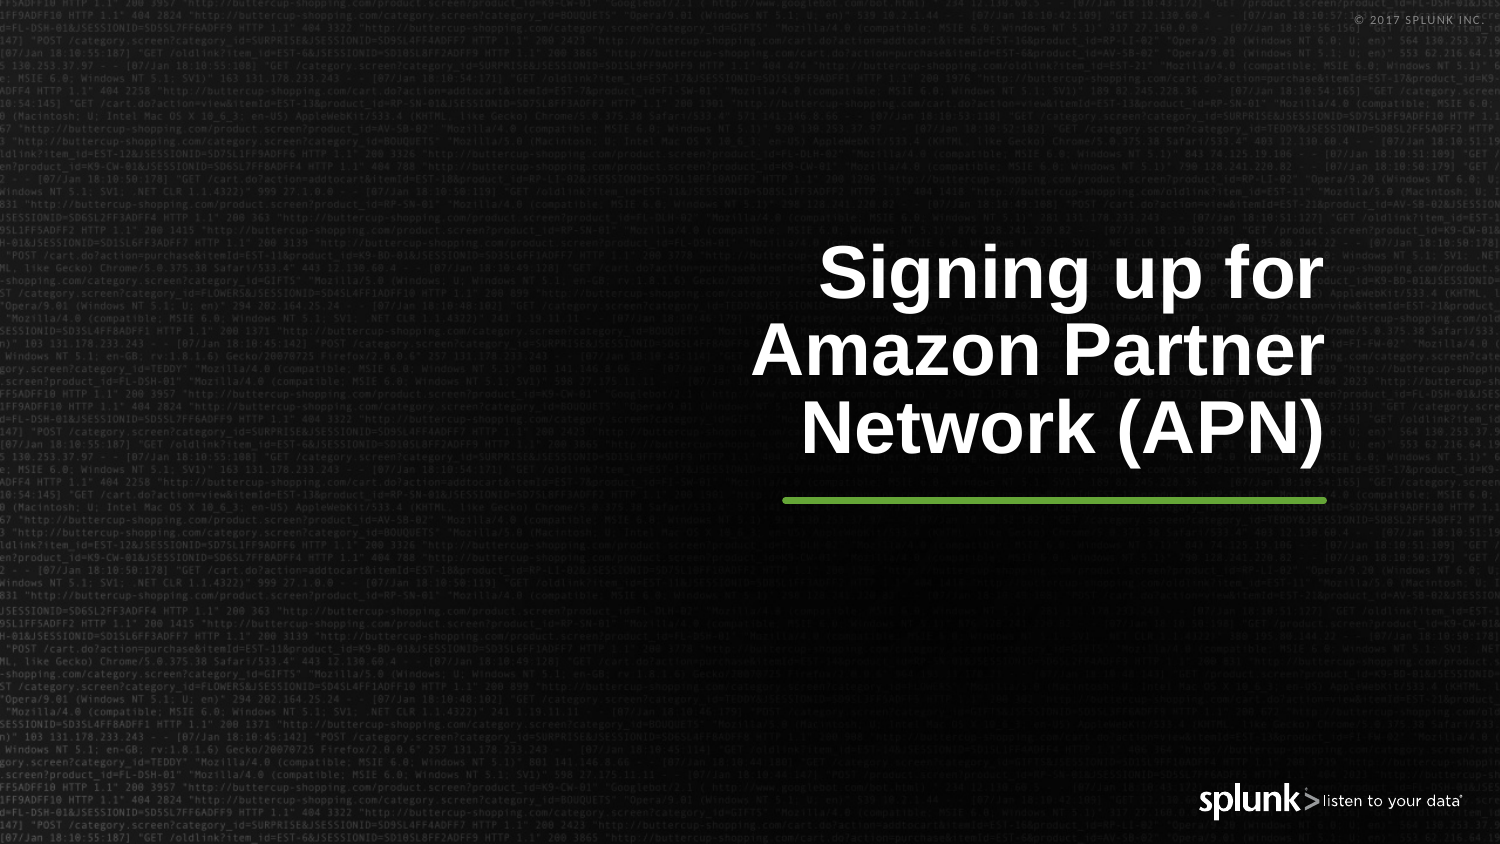

# Signing up for Amazon Partner Network (APN)